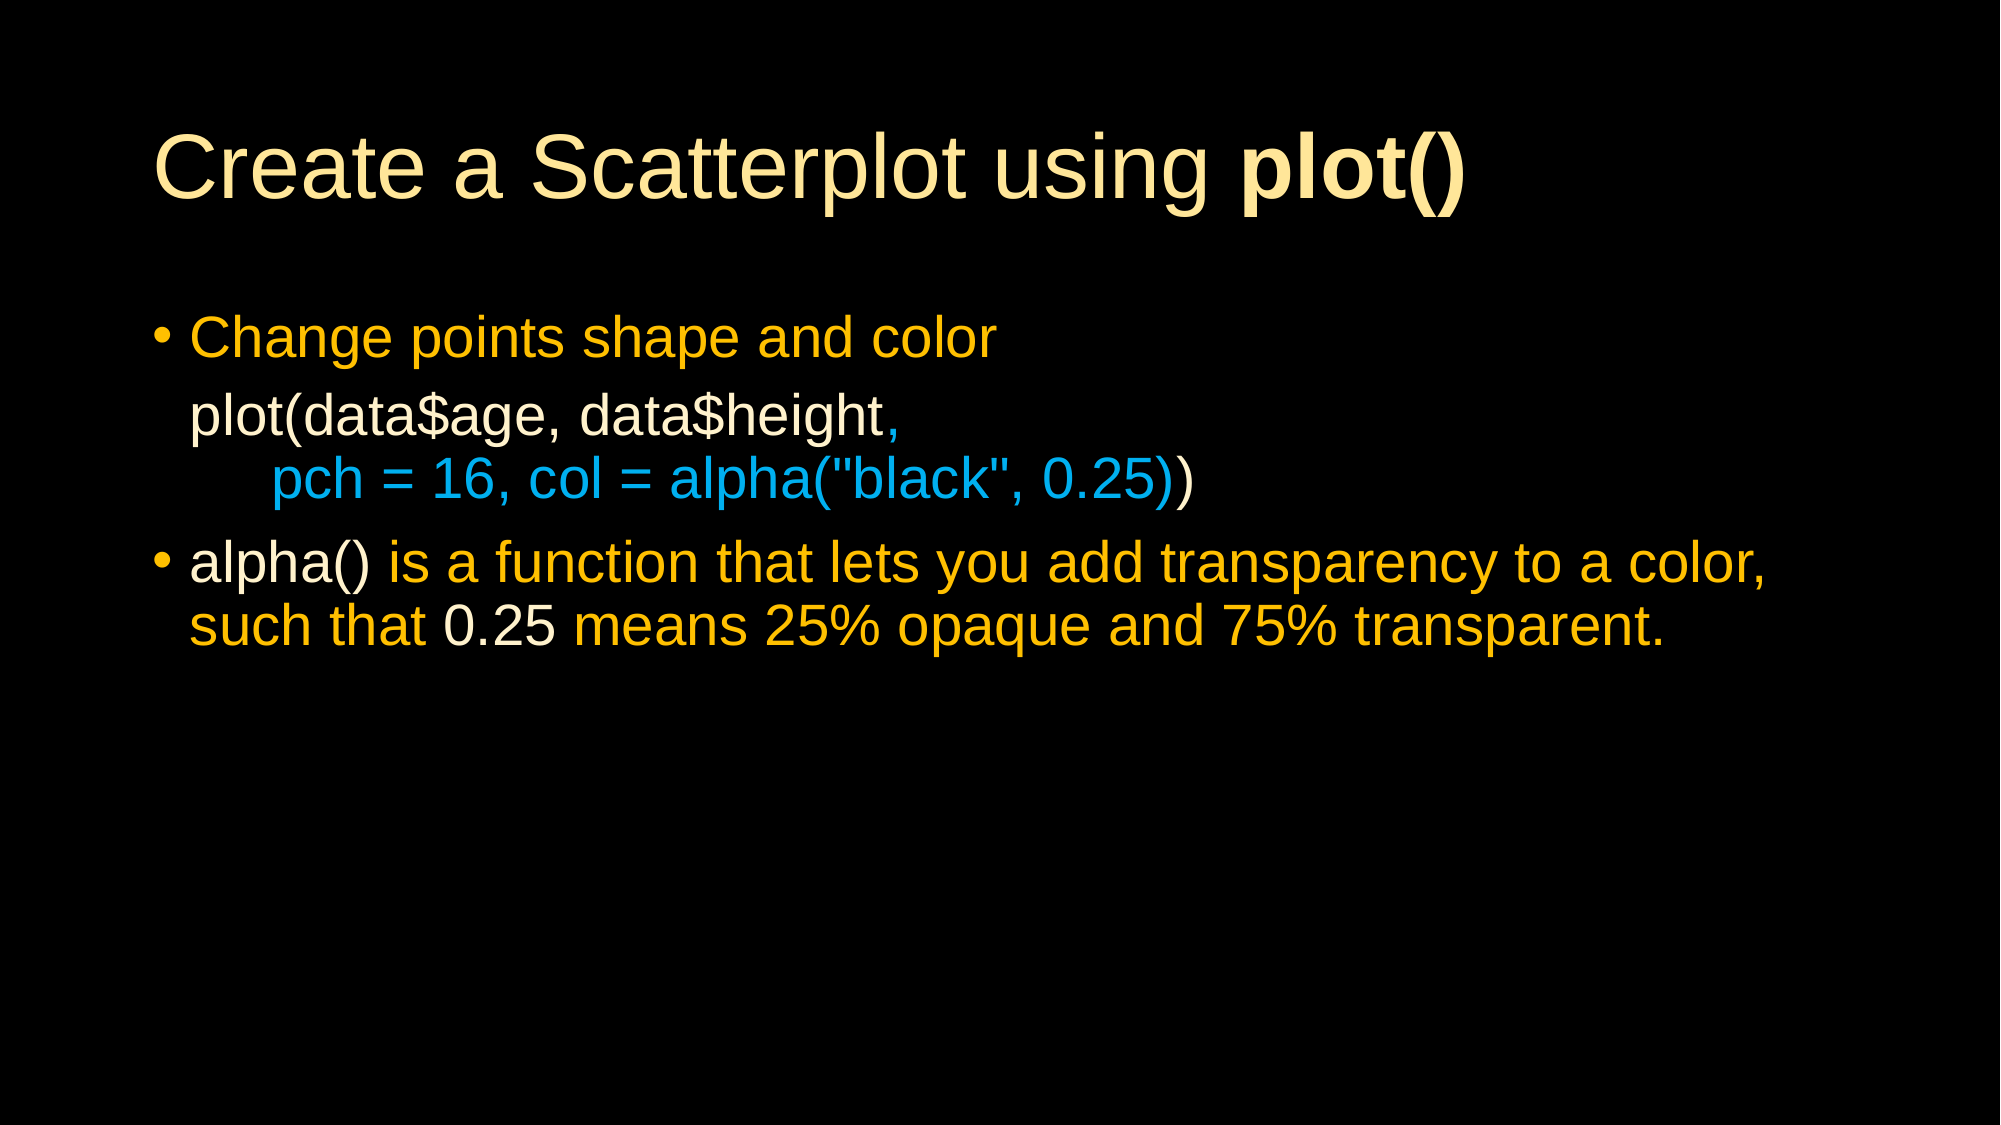

# Create a Scatterplot using plot()
Change points shape and color
plot(data$age, data$height,
     pch = 16, col = alpha("black", 0.25))
​alpha() is a function that lets you add transparency to a color, such that 0.25 means 25% opaque and 75% transparent.